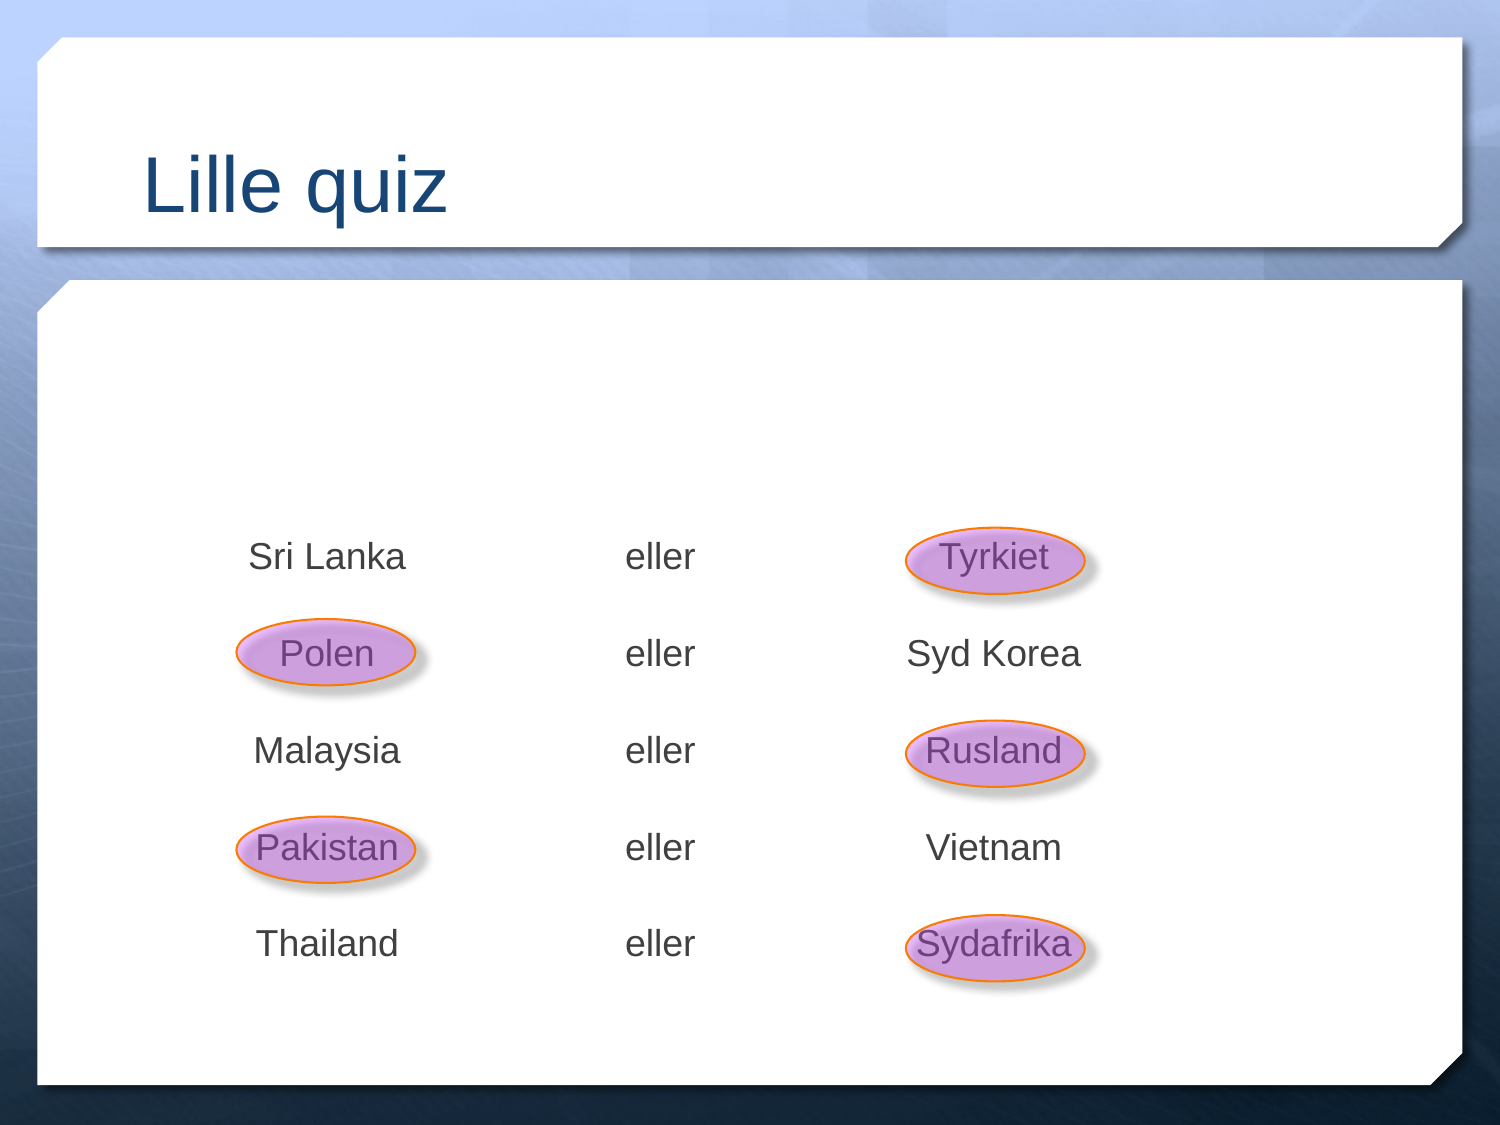

# Lille quiz
Hvilke lande har højest dødelig blandt børn?

| Sri Lanka | eller | Tyrkiet |
| --- | --- | --- |
| Polen | eller | Syd Korea |
| Malaysia | eller | Rusland |
| Pakistan | eller | Vietnam |
| Thailand | eller | Sydafrika |